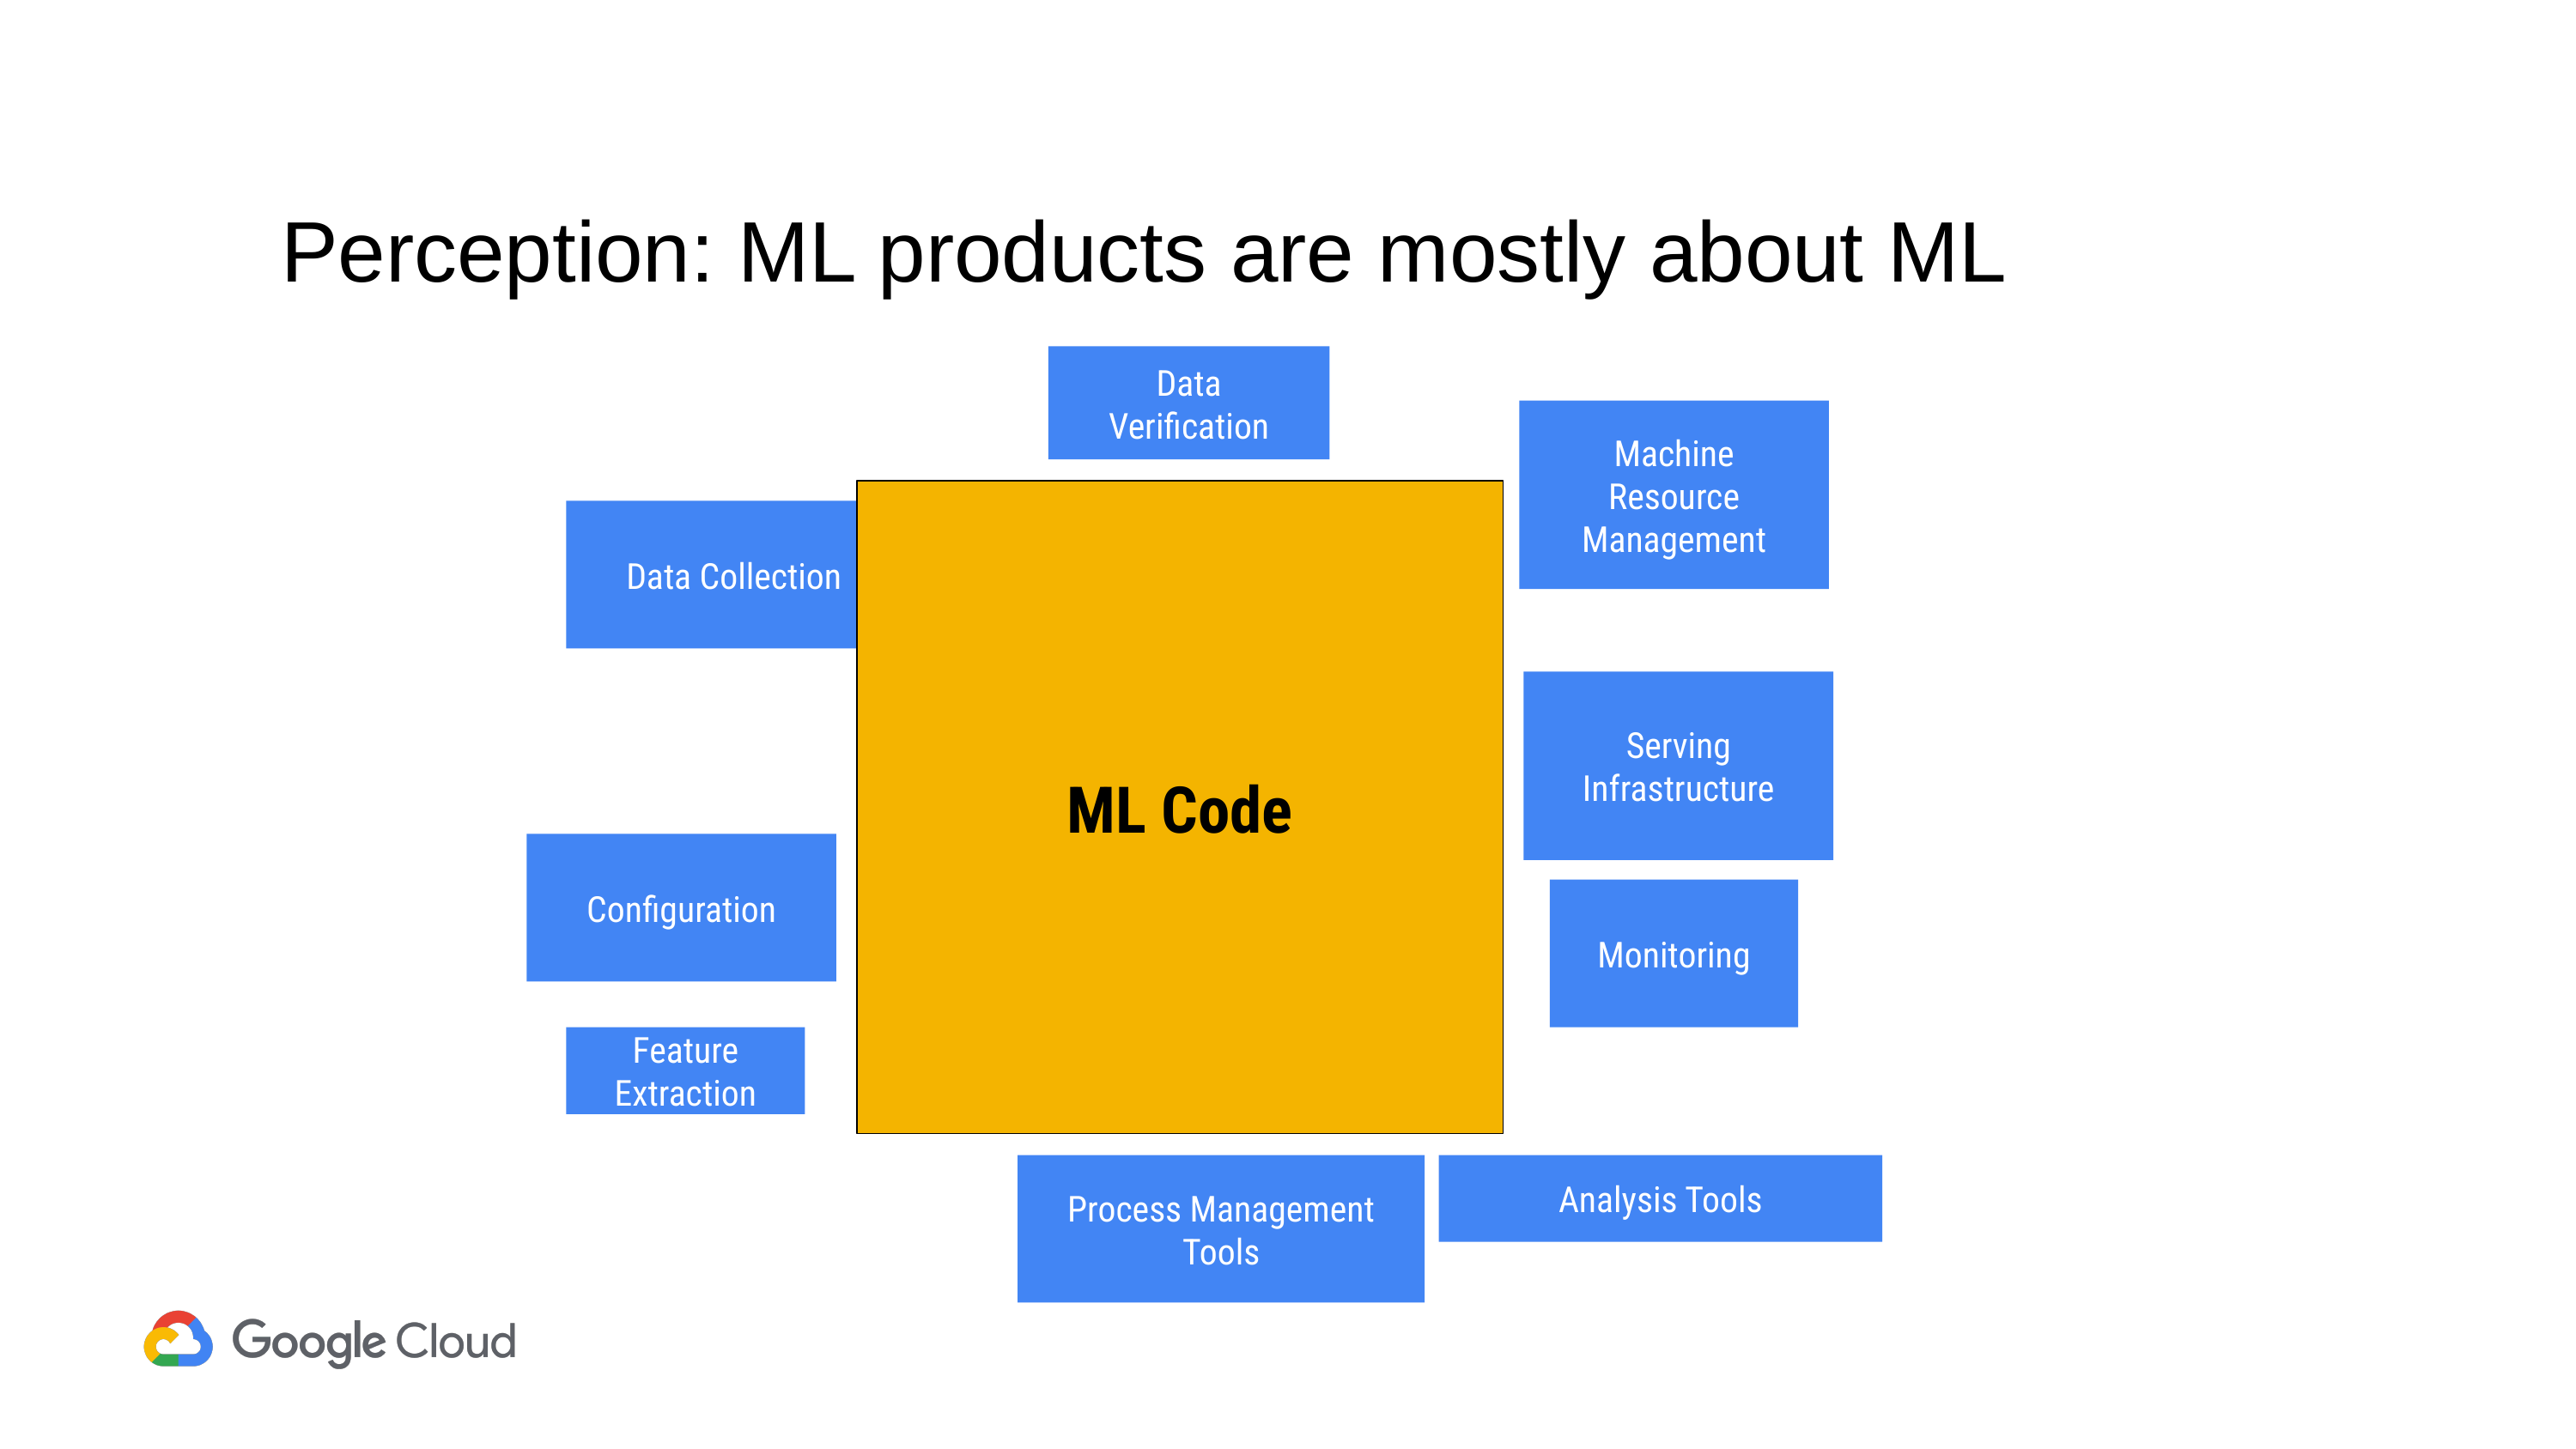

# Perception: ML products are mostly about ML

Data Verification
Machine Resource Management
ML Code
Data Collection
Serving Infrastructure
Configuration
Monitoring
Feature Extraction
Analysis Tools
Process Management Tools